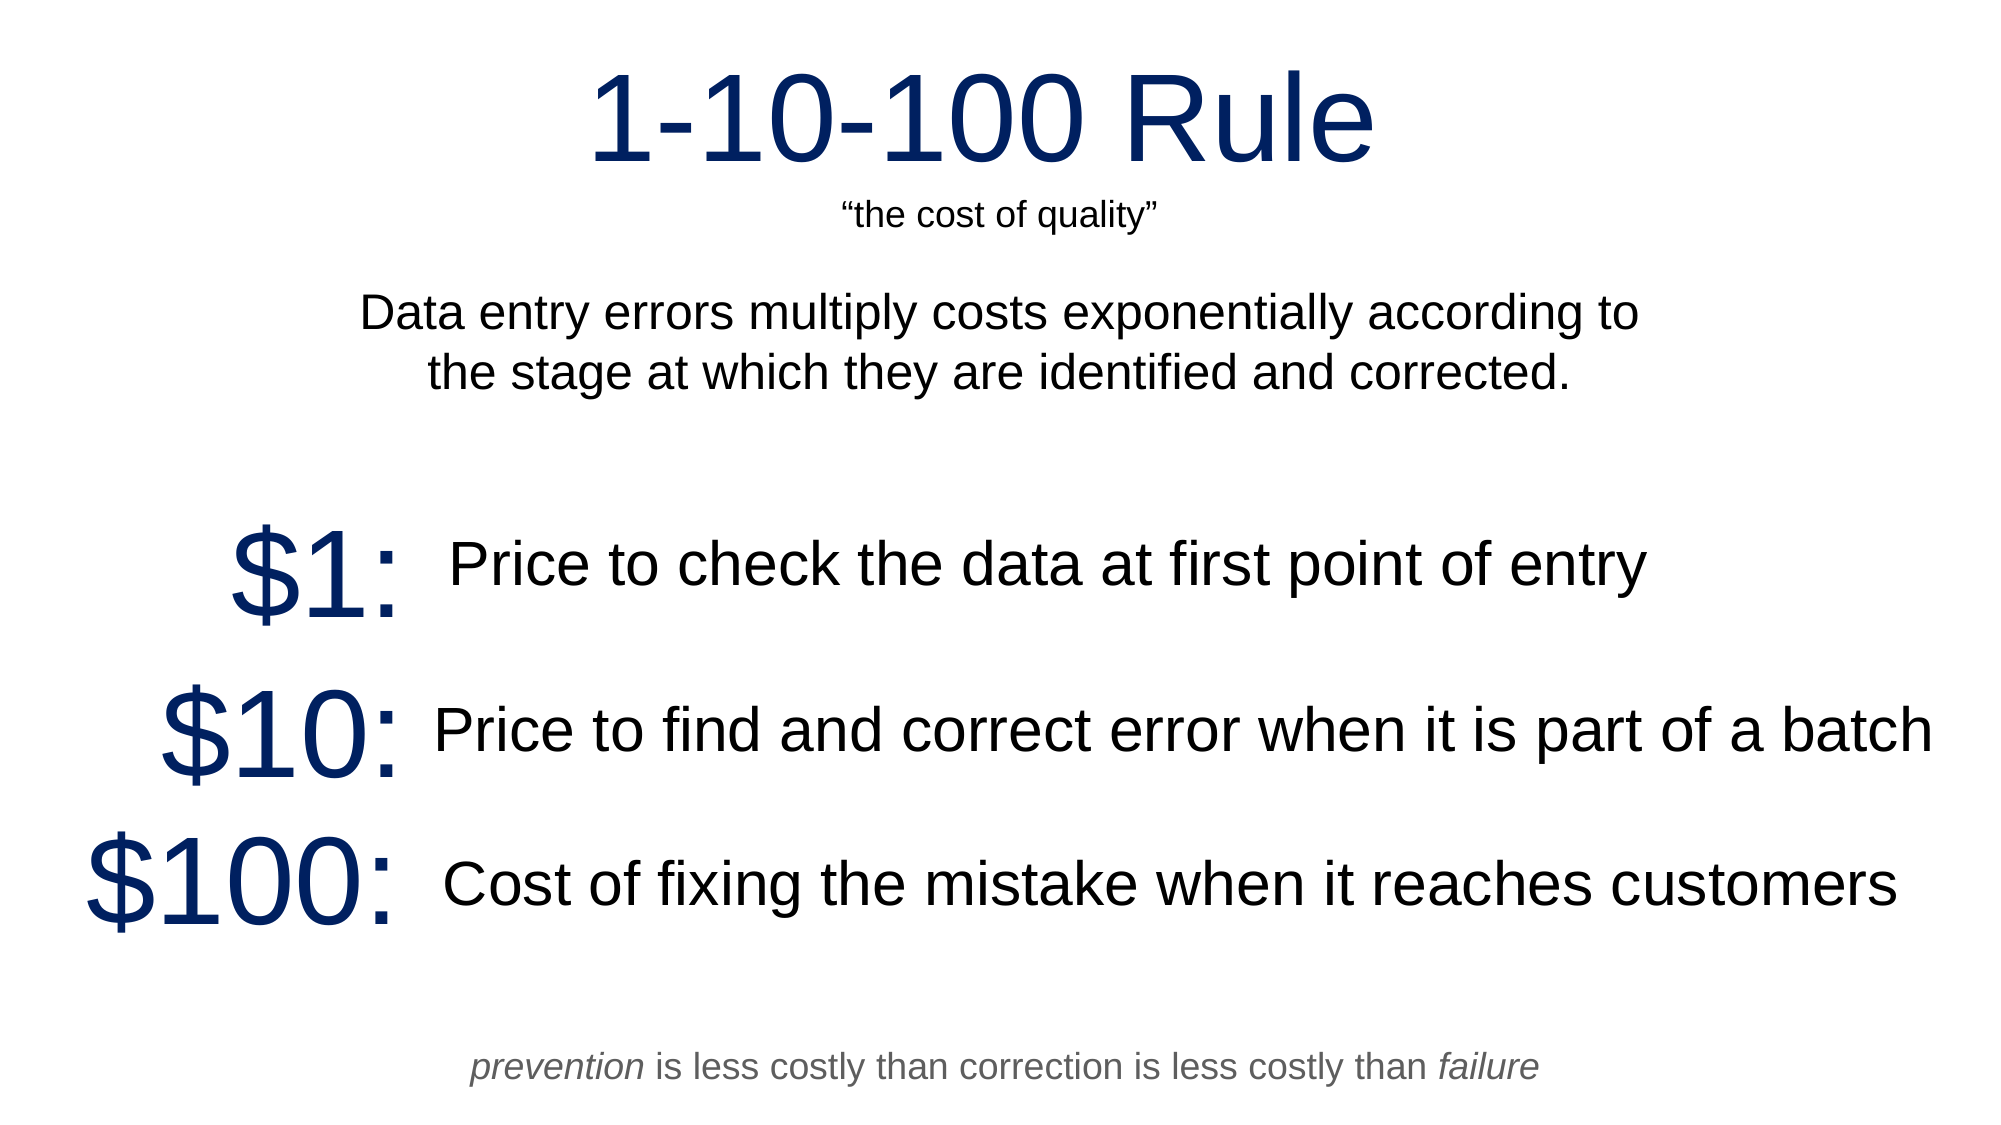

$1 to check the data at first point of entry, it likely costs $10 to correct the error as part of the greater batch. If the incorrect data slips through without correction, the cost of fixing the mistake by the time it reaches customers or the production line is likely to increase ten fold
1-10-100 Rule
 “the cost of quality”
Data entry errors multiply costs exponentially according to the stage at which they are identified and corrected.
$1:
Price to check the data at first point of entry
$10:
Price to find and correct error when it is part of a batch
$100:
Cost of fixing the mistake when it reaches customers
 prevention is less costly than correction is less costly than failure